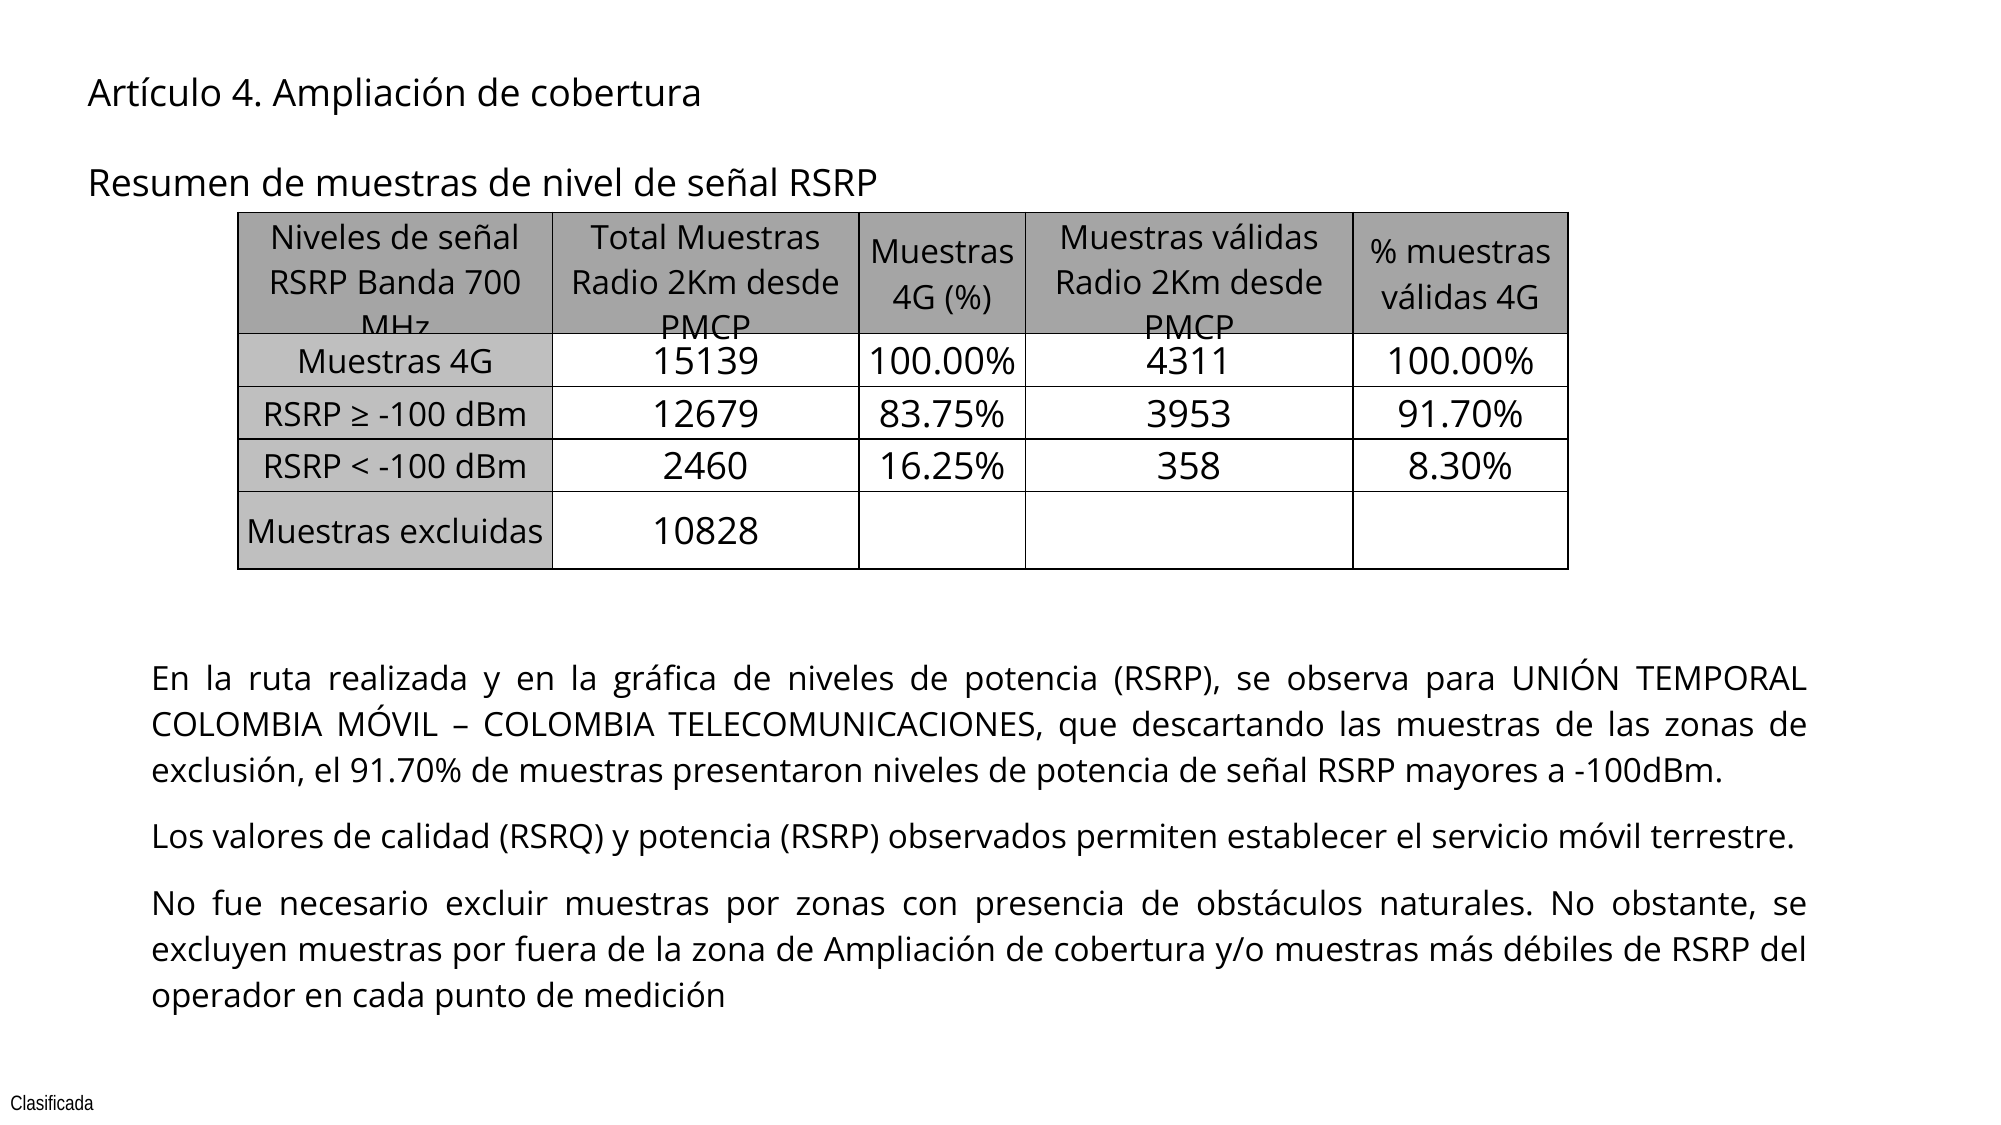

Artículo 4. Ampliación de cobertura
Resumen de muestras de nivel de señal RSRP
| Niveles de señal RSRP Banda 700 MHz | Total Muestras Radio 2Km desde PMCP | Muestras 4G (%) | Muestras válidas Radio 2Km desde PMCP | % muestras válidas 4G |
| --- | --- | --- | --- | --- |
| Muestras 4G | 15139 | 100.00% | 4311 | 100.00% |
| RSRP ≥ -100 dBm | 12679 | 83.75% | 3953 | 91.70% |
| RSRP < -100 dBm | 2460 | 16.25% | 358 | 8.30% |
| Muestras excluidas | 10828 |  |  |  |
En la ruta realizada y en la gráfica de niveles de potencia (RSRP), se observa para UNIÓN TEMPORAL COLOMBIA MÓVIL – COLOMBIA TELECOMUNICACIONES, que descartando las muestras de las zonas de exclusión, el 91.70% de muestras presentaron niveles de potencia de señal RSRP mayores a -100dBm.
Los valores de calidad (RSRQ) y potencia (RSRP) observados permiten establecer el servicio móvil terrestre.
No fue necesario excluir muestras por zonas con presencia de obstáculos naturales. No obstante, se excluyen muestras por fuera de la zona de Ampliación de cobertura y/o muestras más débiles de RSRP del operador en cada punto de medición